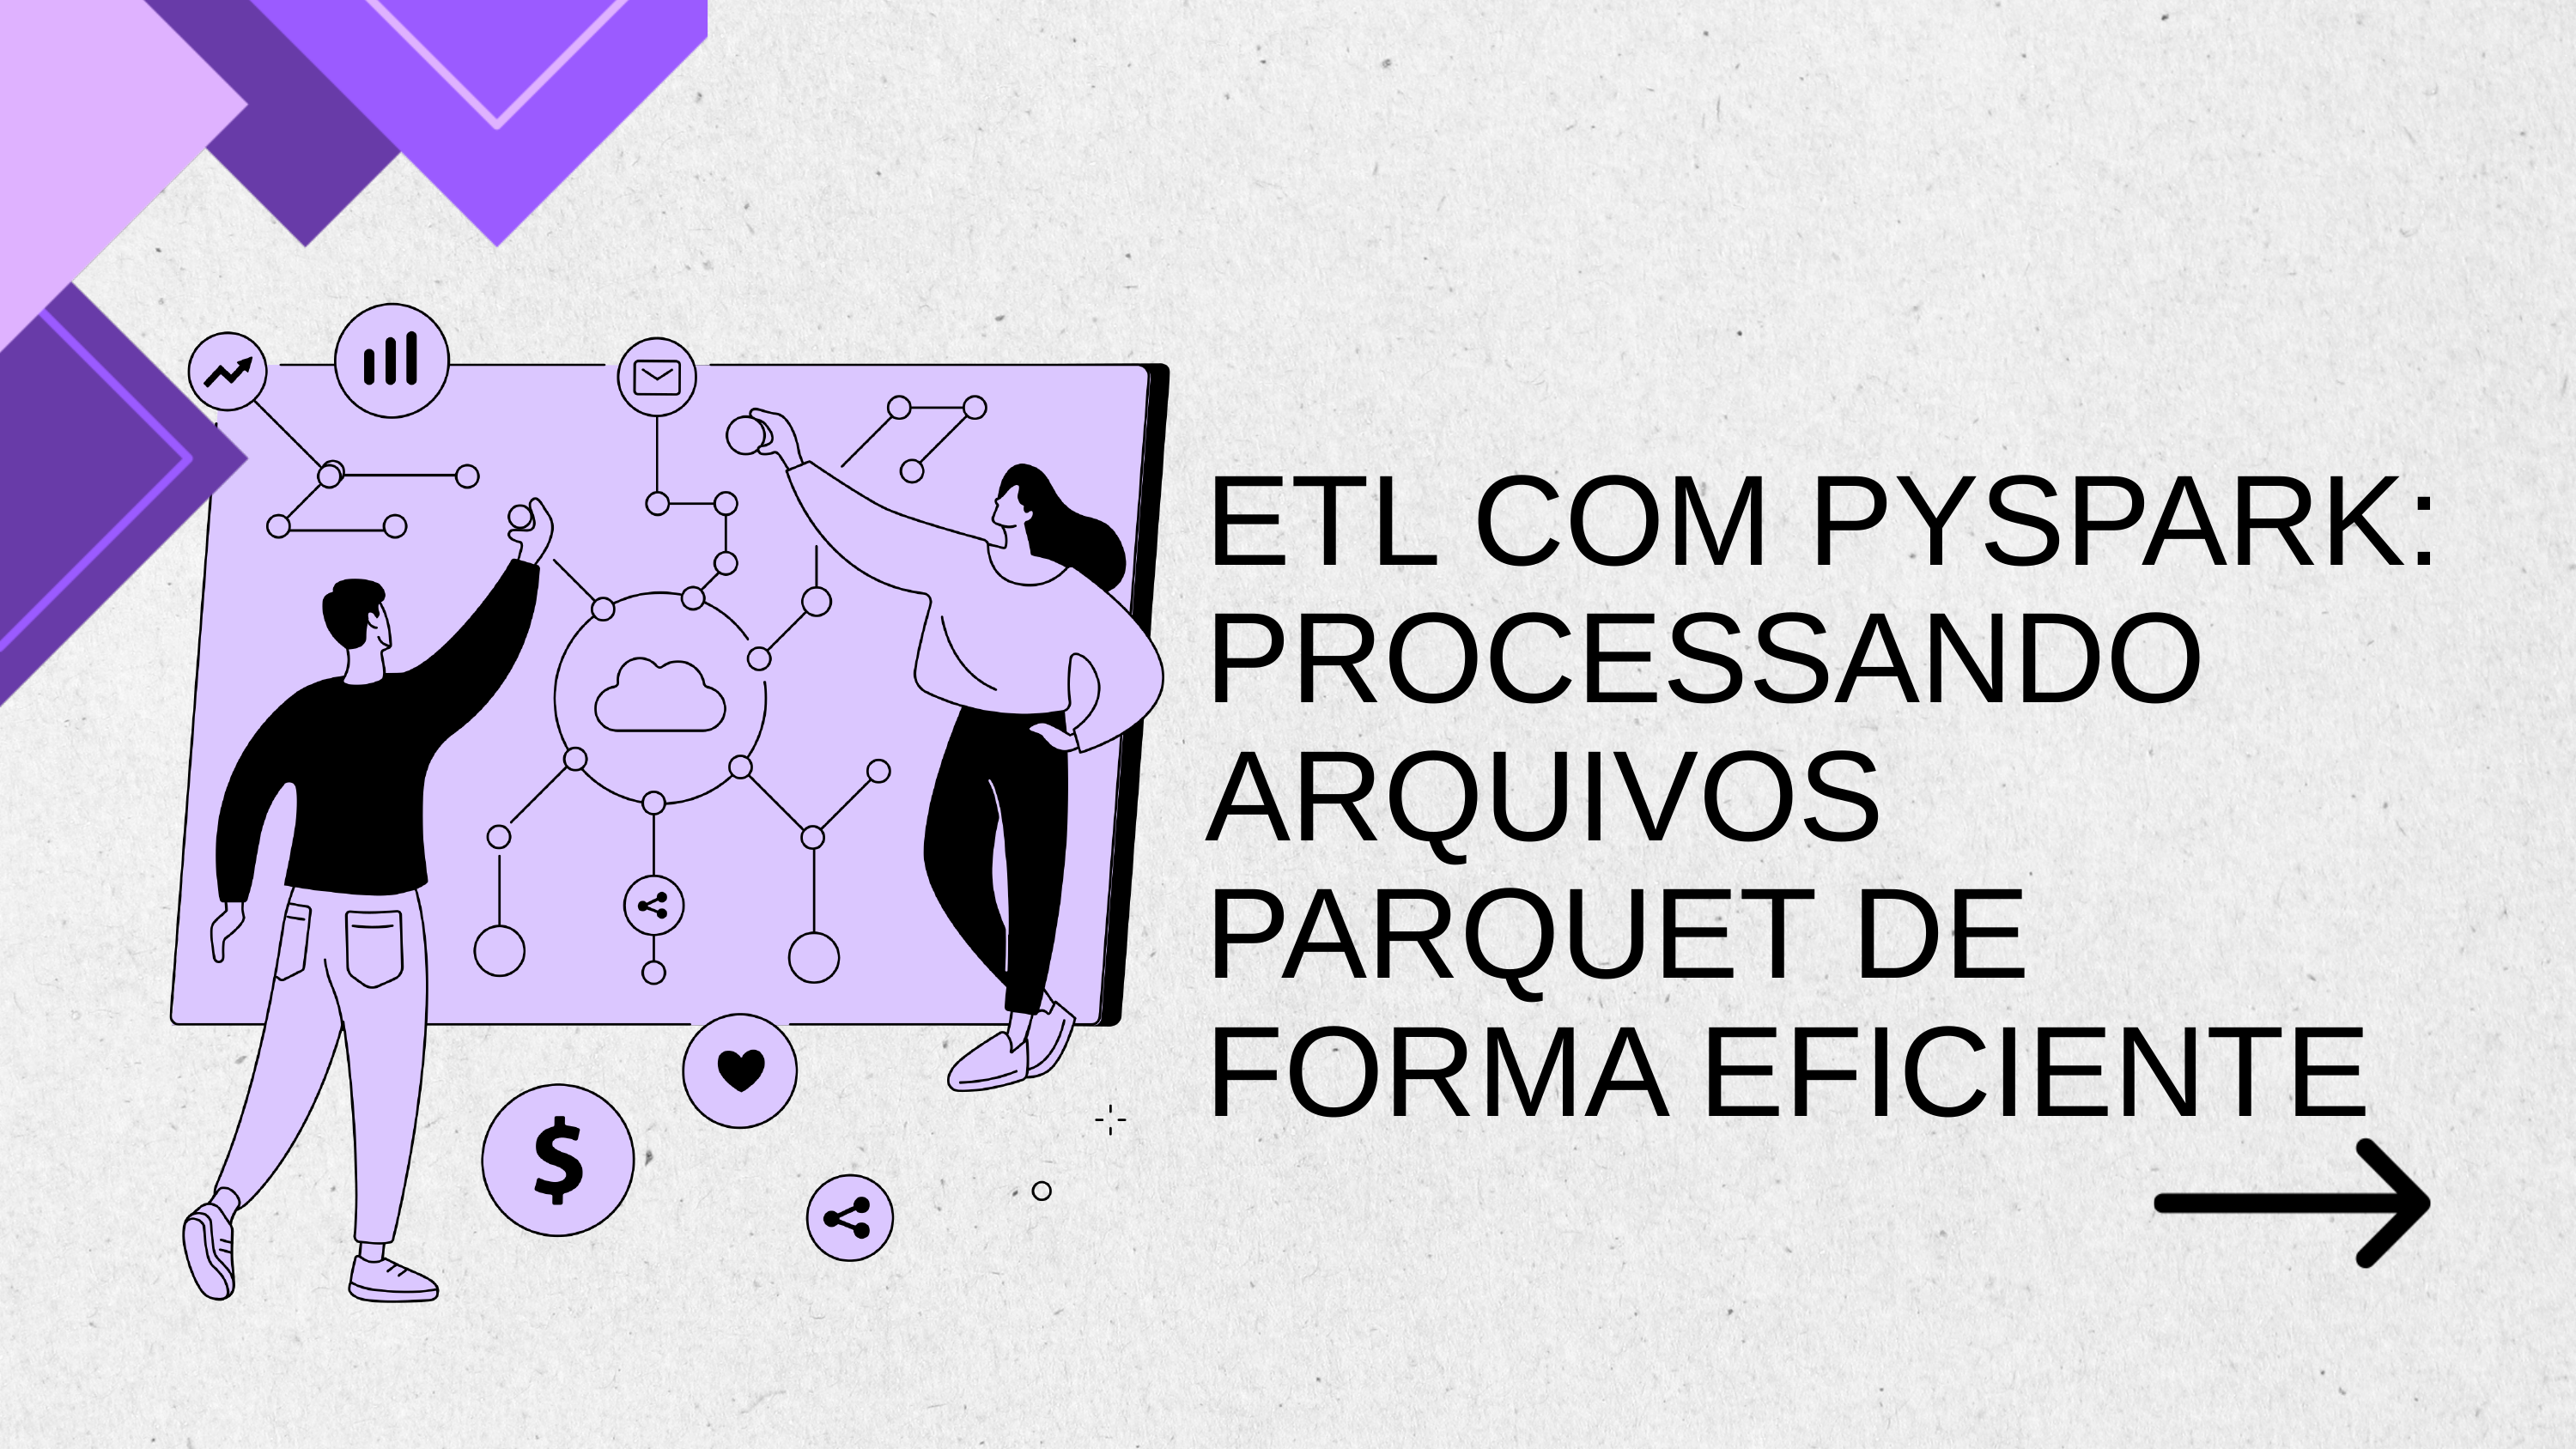

ETL COM PYSPARK: PROCESSANDO ARQUIVOS PARQUET DE FORMA EFICIENTE